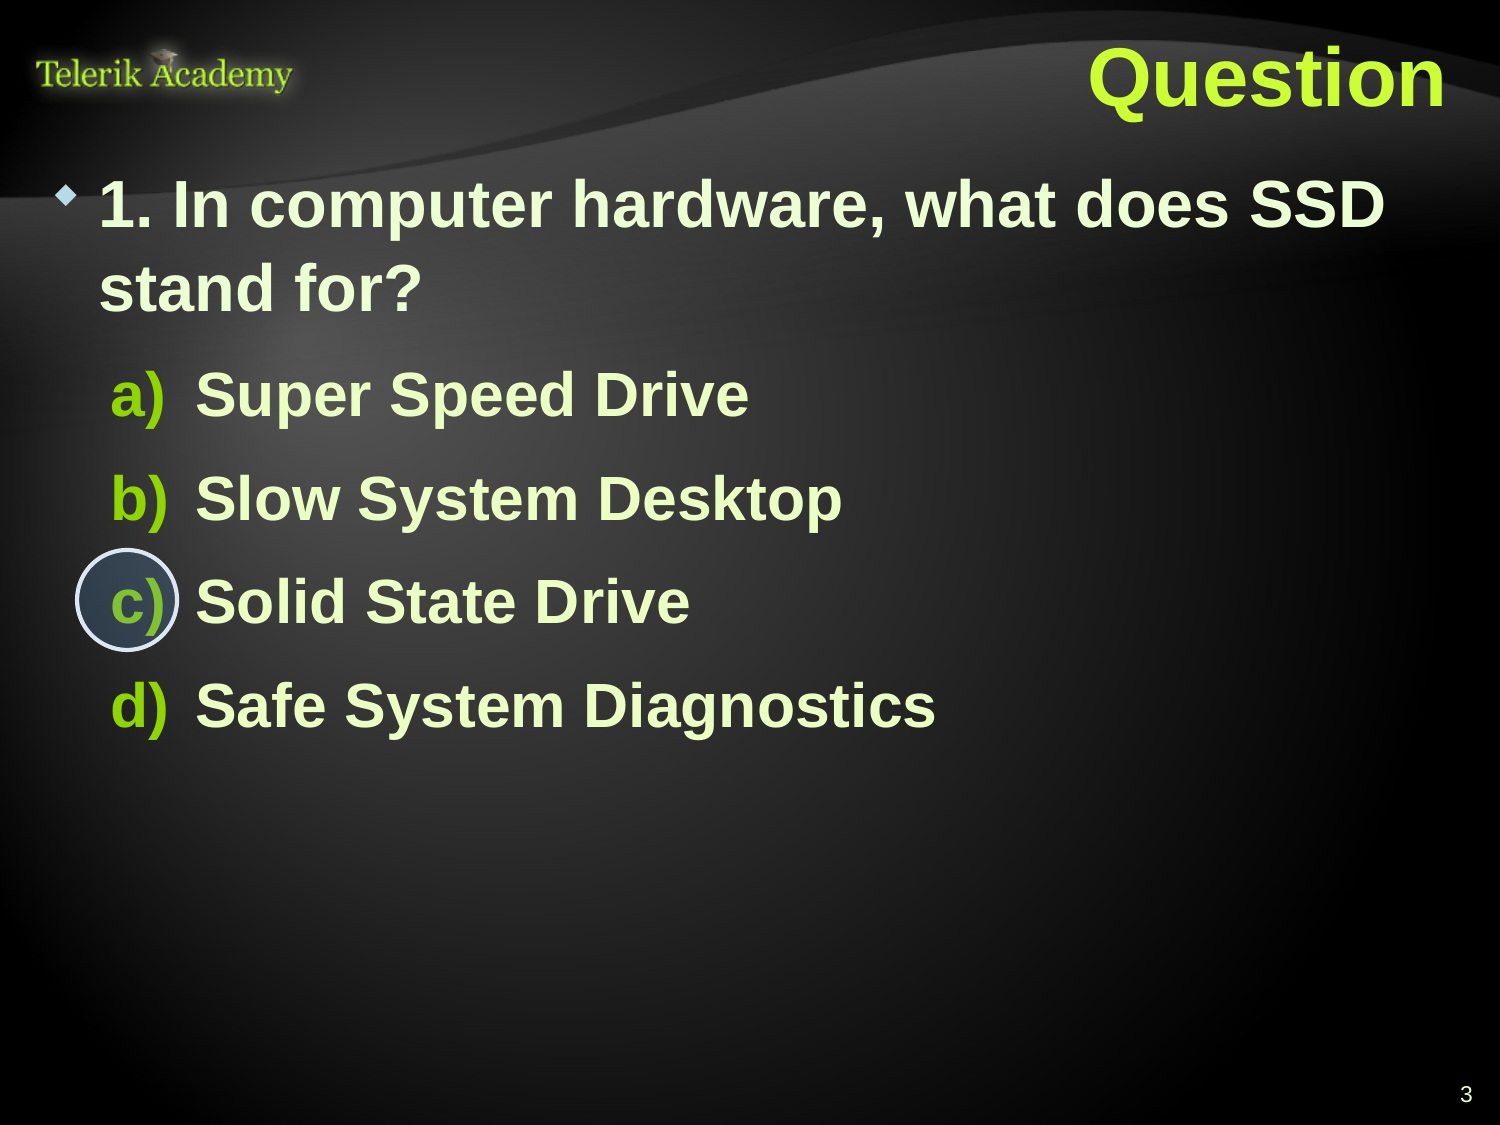

# Question
1. In computer hardware, what does SSD stand for?
Super Speed Drive
Slow System Desktop
Solid State Drive
Safe System Diagnostics

3